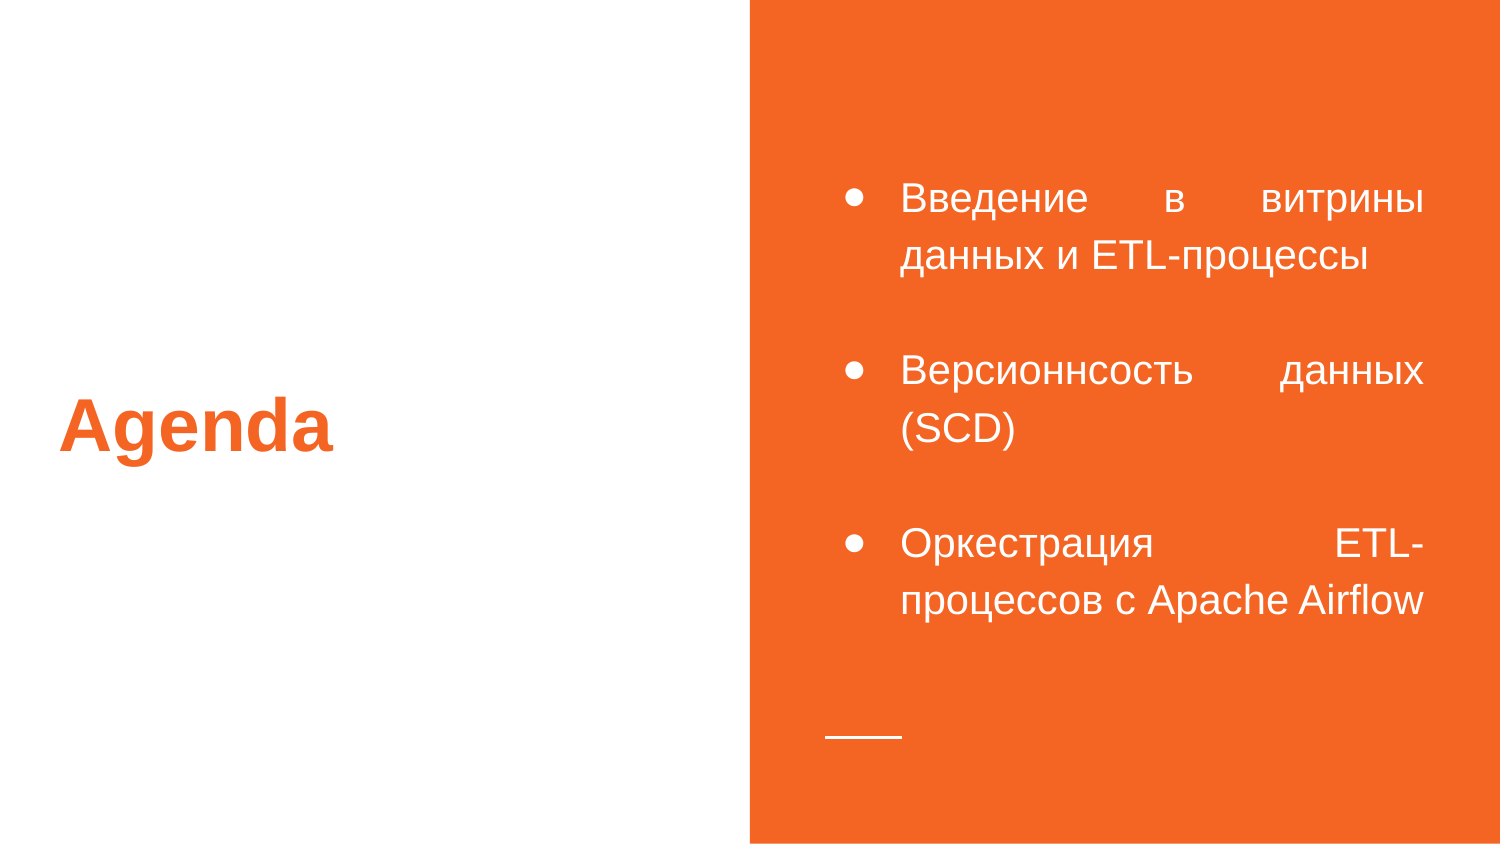

Введение в витрины данных и ETL-процессы

Версионнсость данных (SCD)

Оркестрация ETL-процессов с Apache Airflow

# Agenda